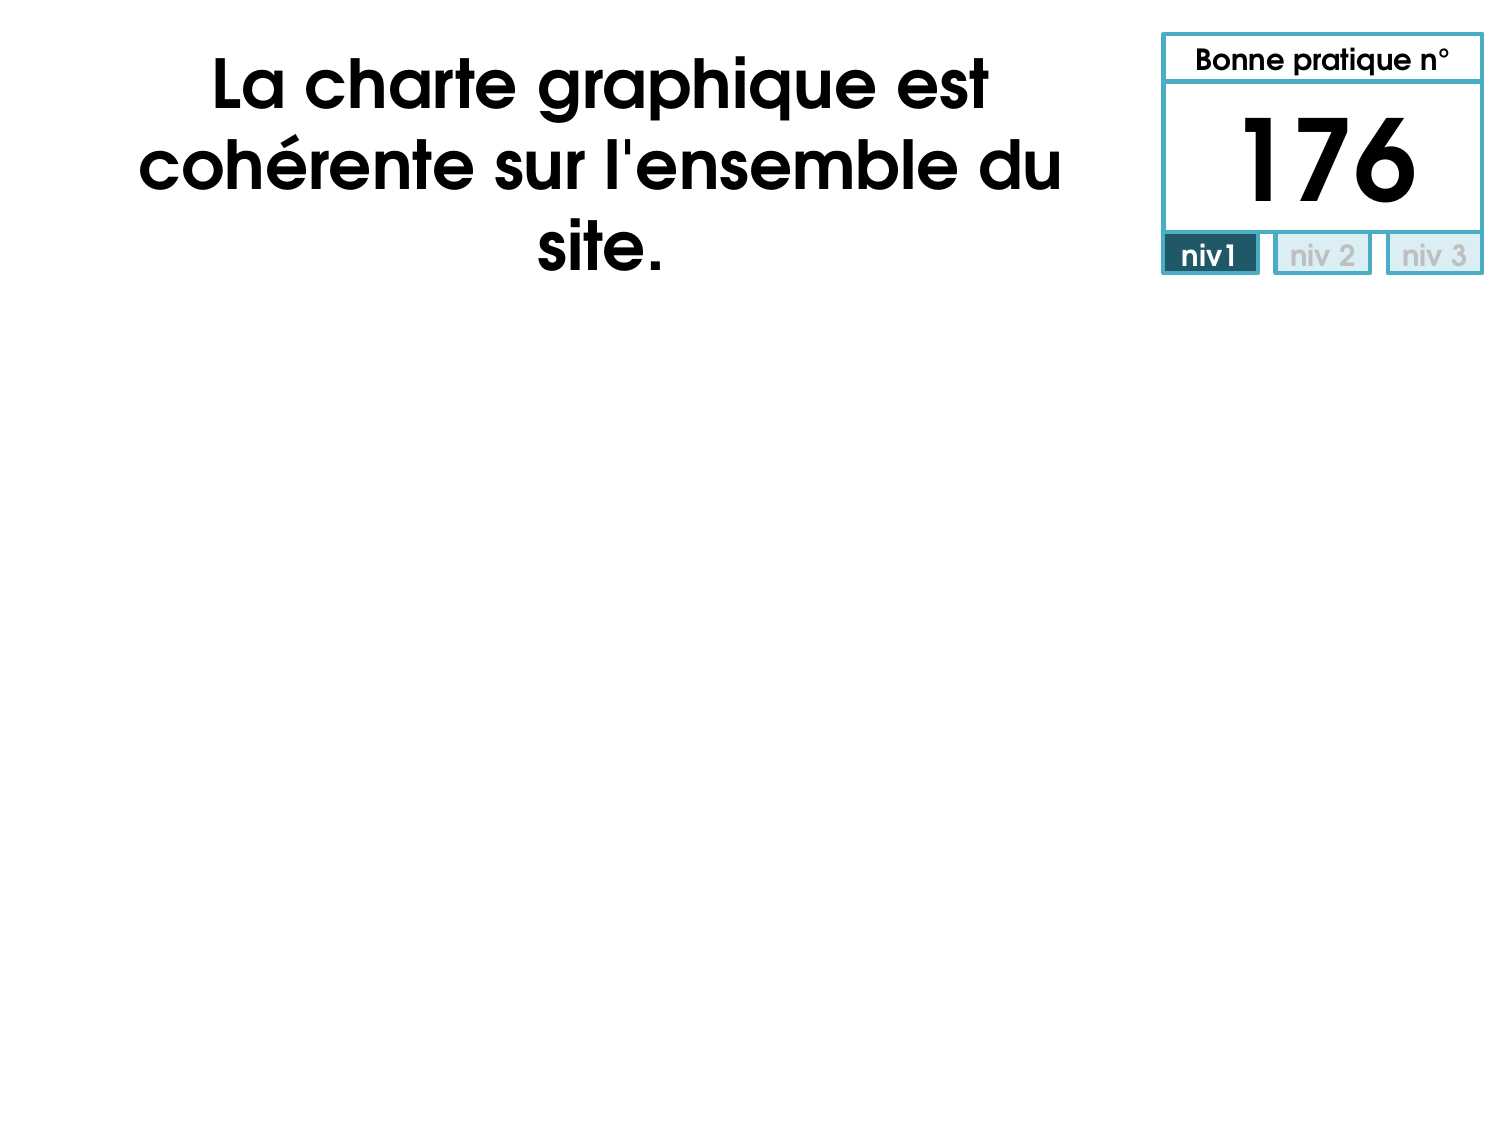

# La charte graphique est cohérente sur l'ensemble du site.
176